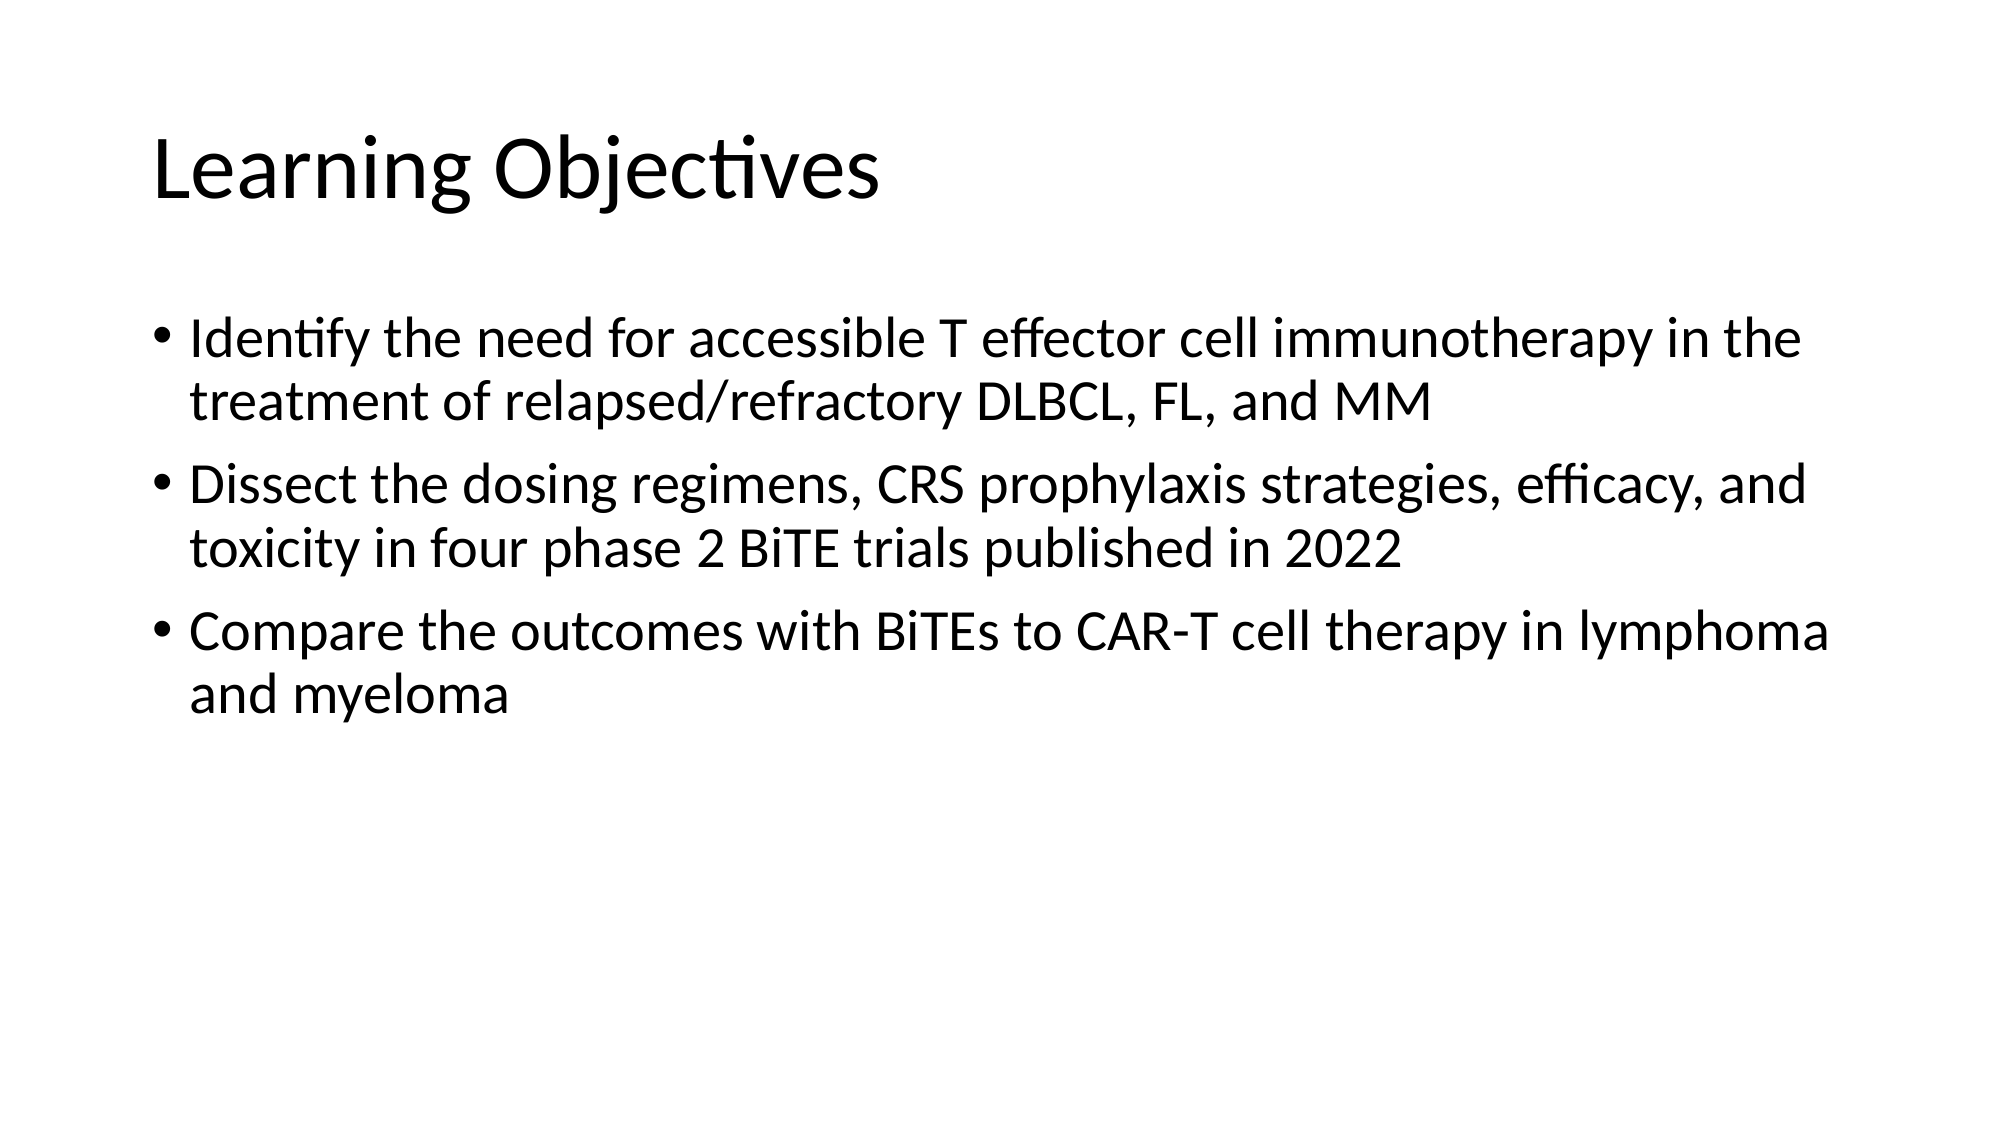

# Learning Objectives
Identify the need for accessible T effector cell immunotherapy in the treatment of relapsed/refractory DLBCL, FL, and MM
Dissect the dosing regimens, CRS prophylaxis strategies, efficacy, and toxicity in four phase 2 BiTE trials published in 2022
Compare the outcomes with BiTEs to CAR-T cell therapy in lymphoma and myeloma